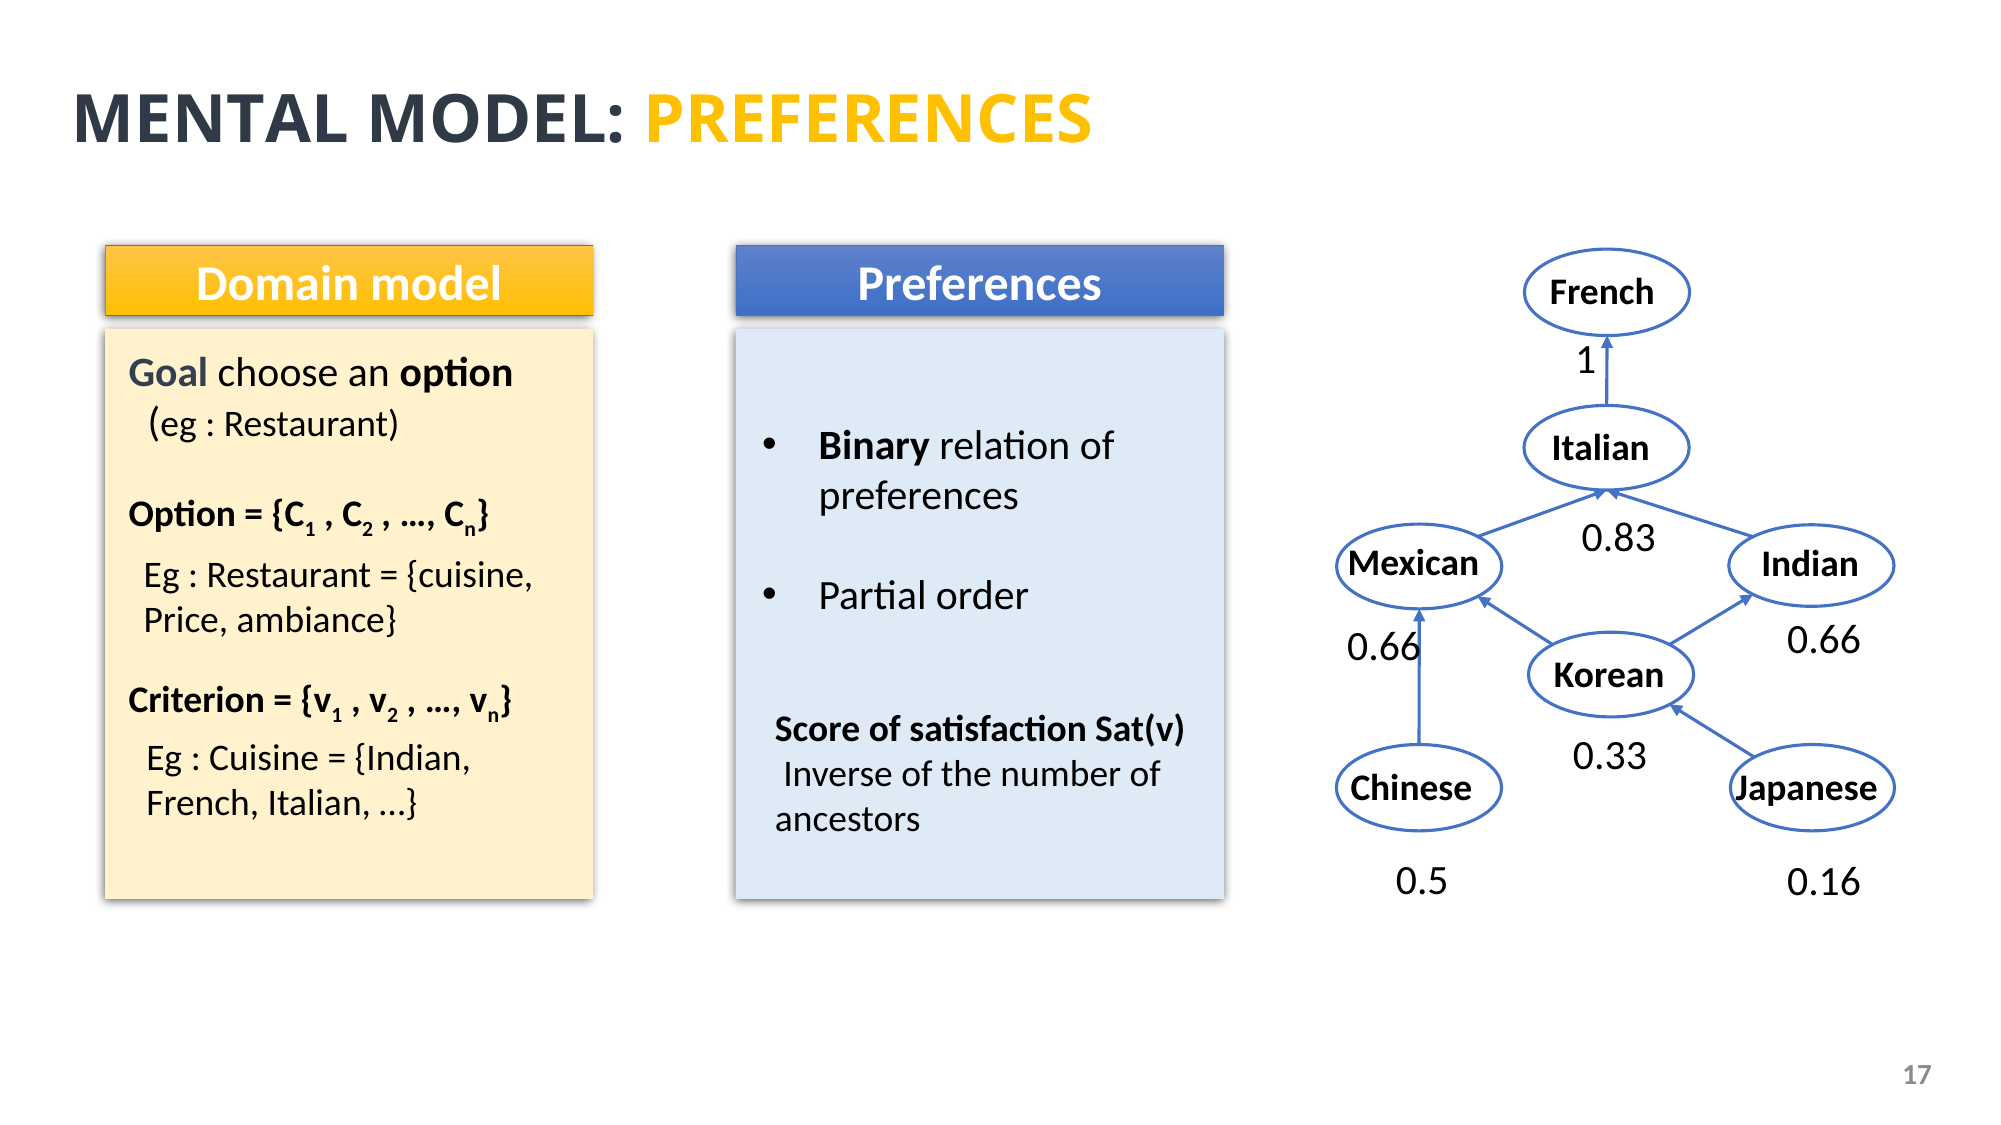

# Mental model: PREFERENCES
Domain model

Goal choose an option
  (eg : Restaurant)

Option = {C1 , C2 , …, Cn}

Criterion = {v1 , v2 , …, vn}

Eg : Restaurant = {cuisine, Price, ambiance}
Eg : Cuisine = {Indian, French, Italian, …}
Preferences

French
1
Binary relation of preferences

Partial order

Italian
0.83

Mexican
Indian
0.66
0.66

Korean
Score of satisfaction Sat(v)
 Inverse of the number of ancestors
0.33

Chinese
Japanese
0.5
0.16
17